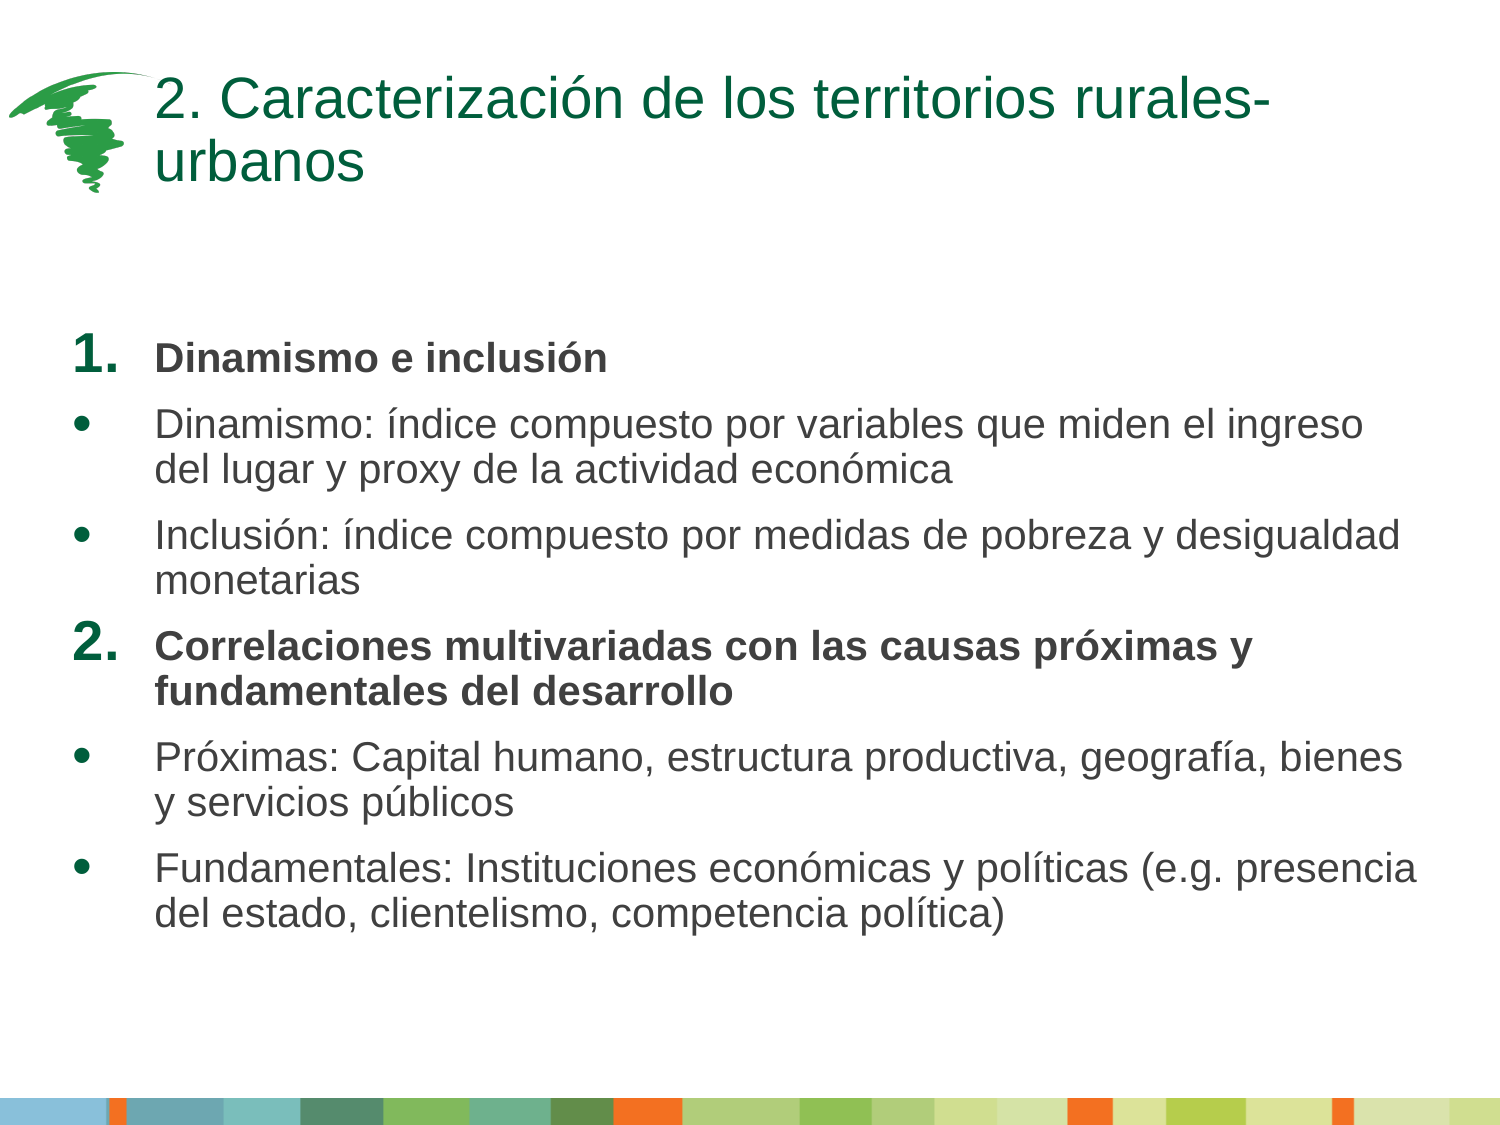

# 2. Caracterización de los territorios rurales-urbanos
Dinamismo e inclusión
Dinamismo: índice compuesto por variables que miden el ingreso del lugar y proxy de la actividad económica
Inclusión: índice compuesto por medidas de pobreza y desigualdad monetarias
Correlaciones multivariadas con las causas próximas y fundamentales del desarrollo
Próximas: Capital humano, estructura productiva, geografía, bienes y servicios públicos
Fundamentales: Instituciones económicas y políticas (e.g. presencia del estado, clientelismo, competencia política)